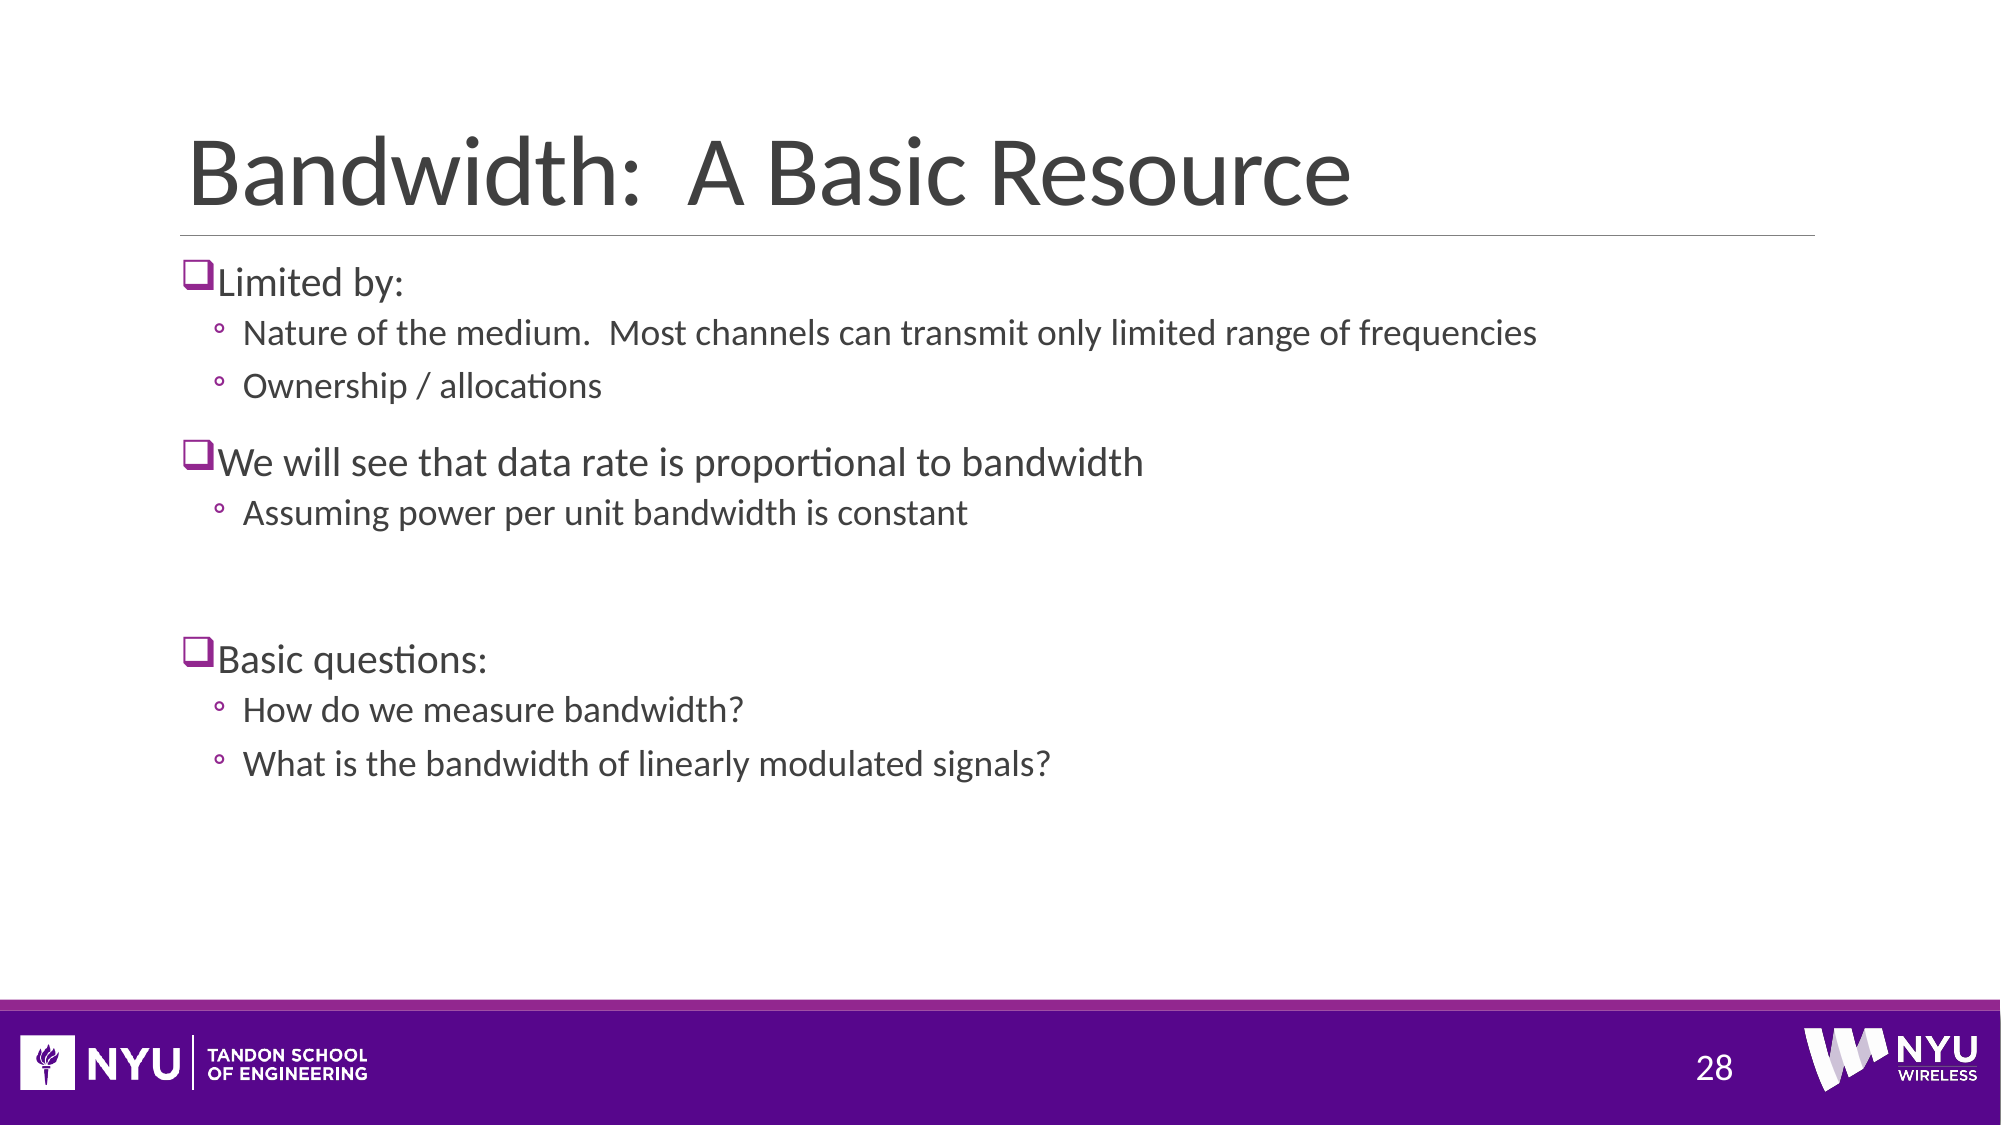

# Bandwidth:  A Basic Resource
Limited by:
Nature of the medium.  Most channels can transmit only limited range of frequencies
Ownership / allocations
We will see that data rate is proportional to bandwidth
Assuming power per unit bandwidth is constant

Basic questions:
How do we measure bandwidth?
What is the bandwidth of linearly modulated signals?

28